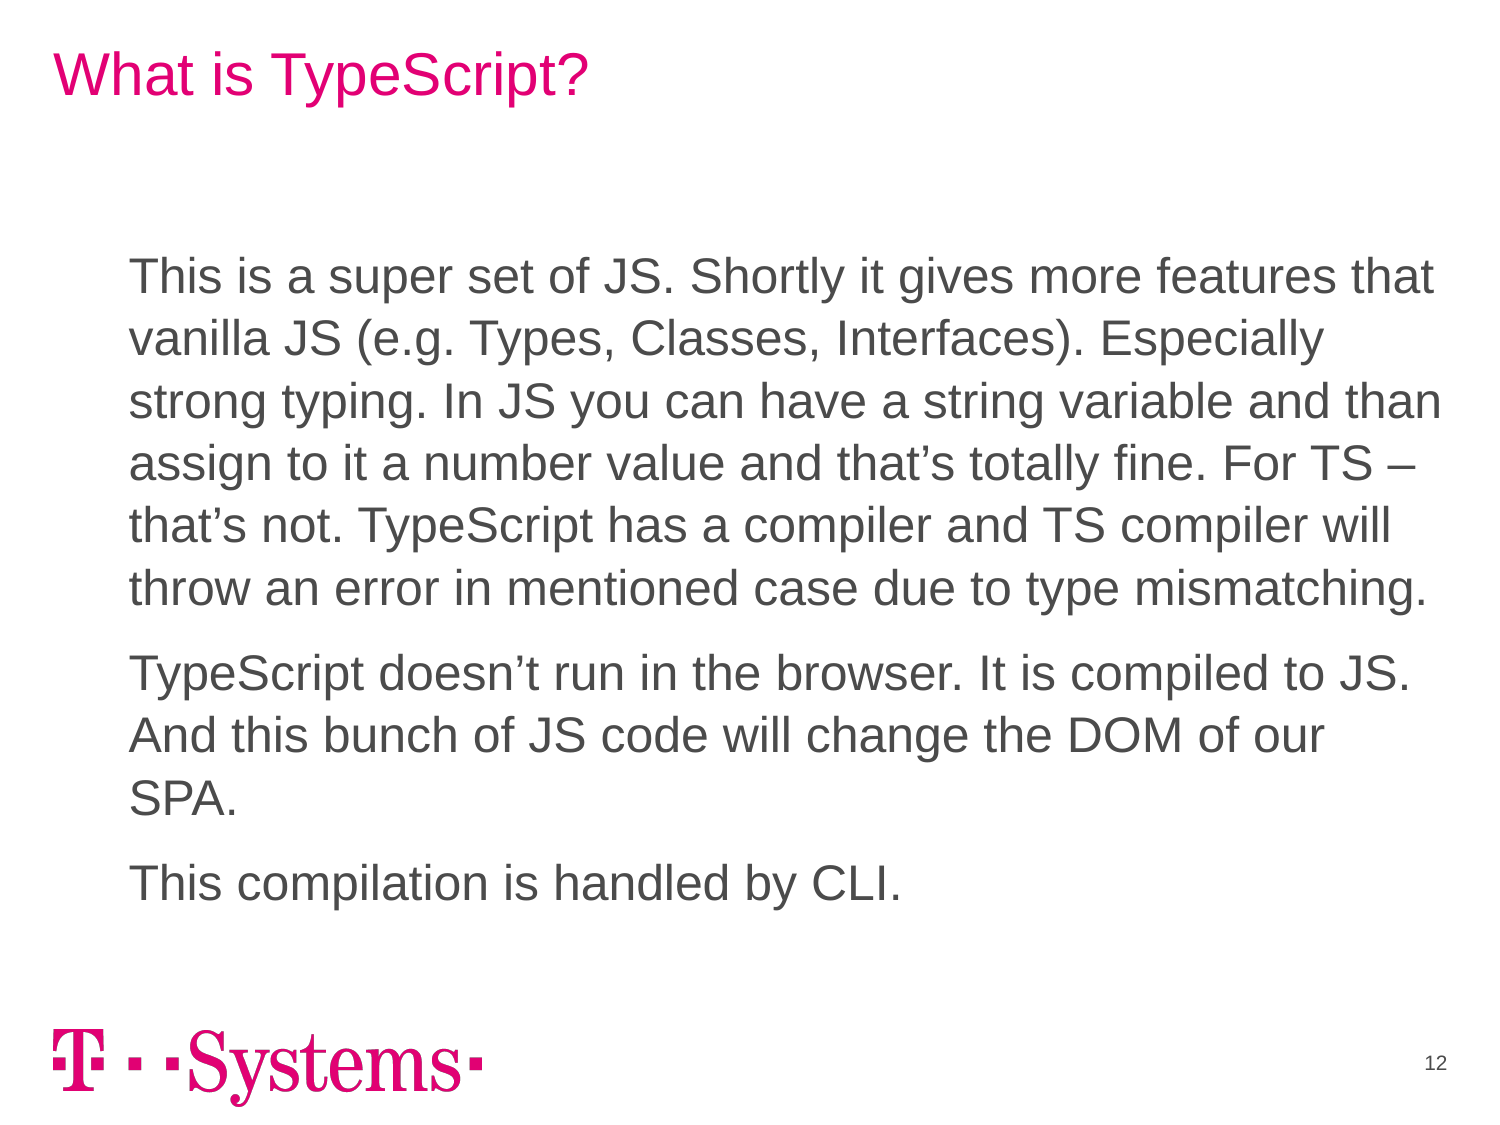

# What is TypeScript?
	This is a super set of JS. Shortly it gives more features that vanilla JS (e.g. Types, Classes, Interfaces). Especially strong typing. In JS you can have a string variable and than assign to it a number value and that’s totally fine. For TS – that’s not. TypeScript has a compiler and TS compiler will throw an error in mentioned case due to type mismatching.
	TypeScript doesn’t run in the browser. It is compiled to JS. And this bunch of JS code will change the DOM of our SPA.
	This compilation is handled by CLI.
12